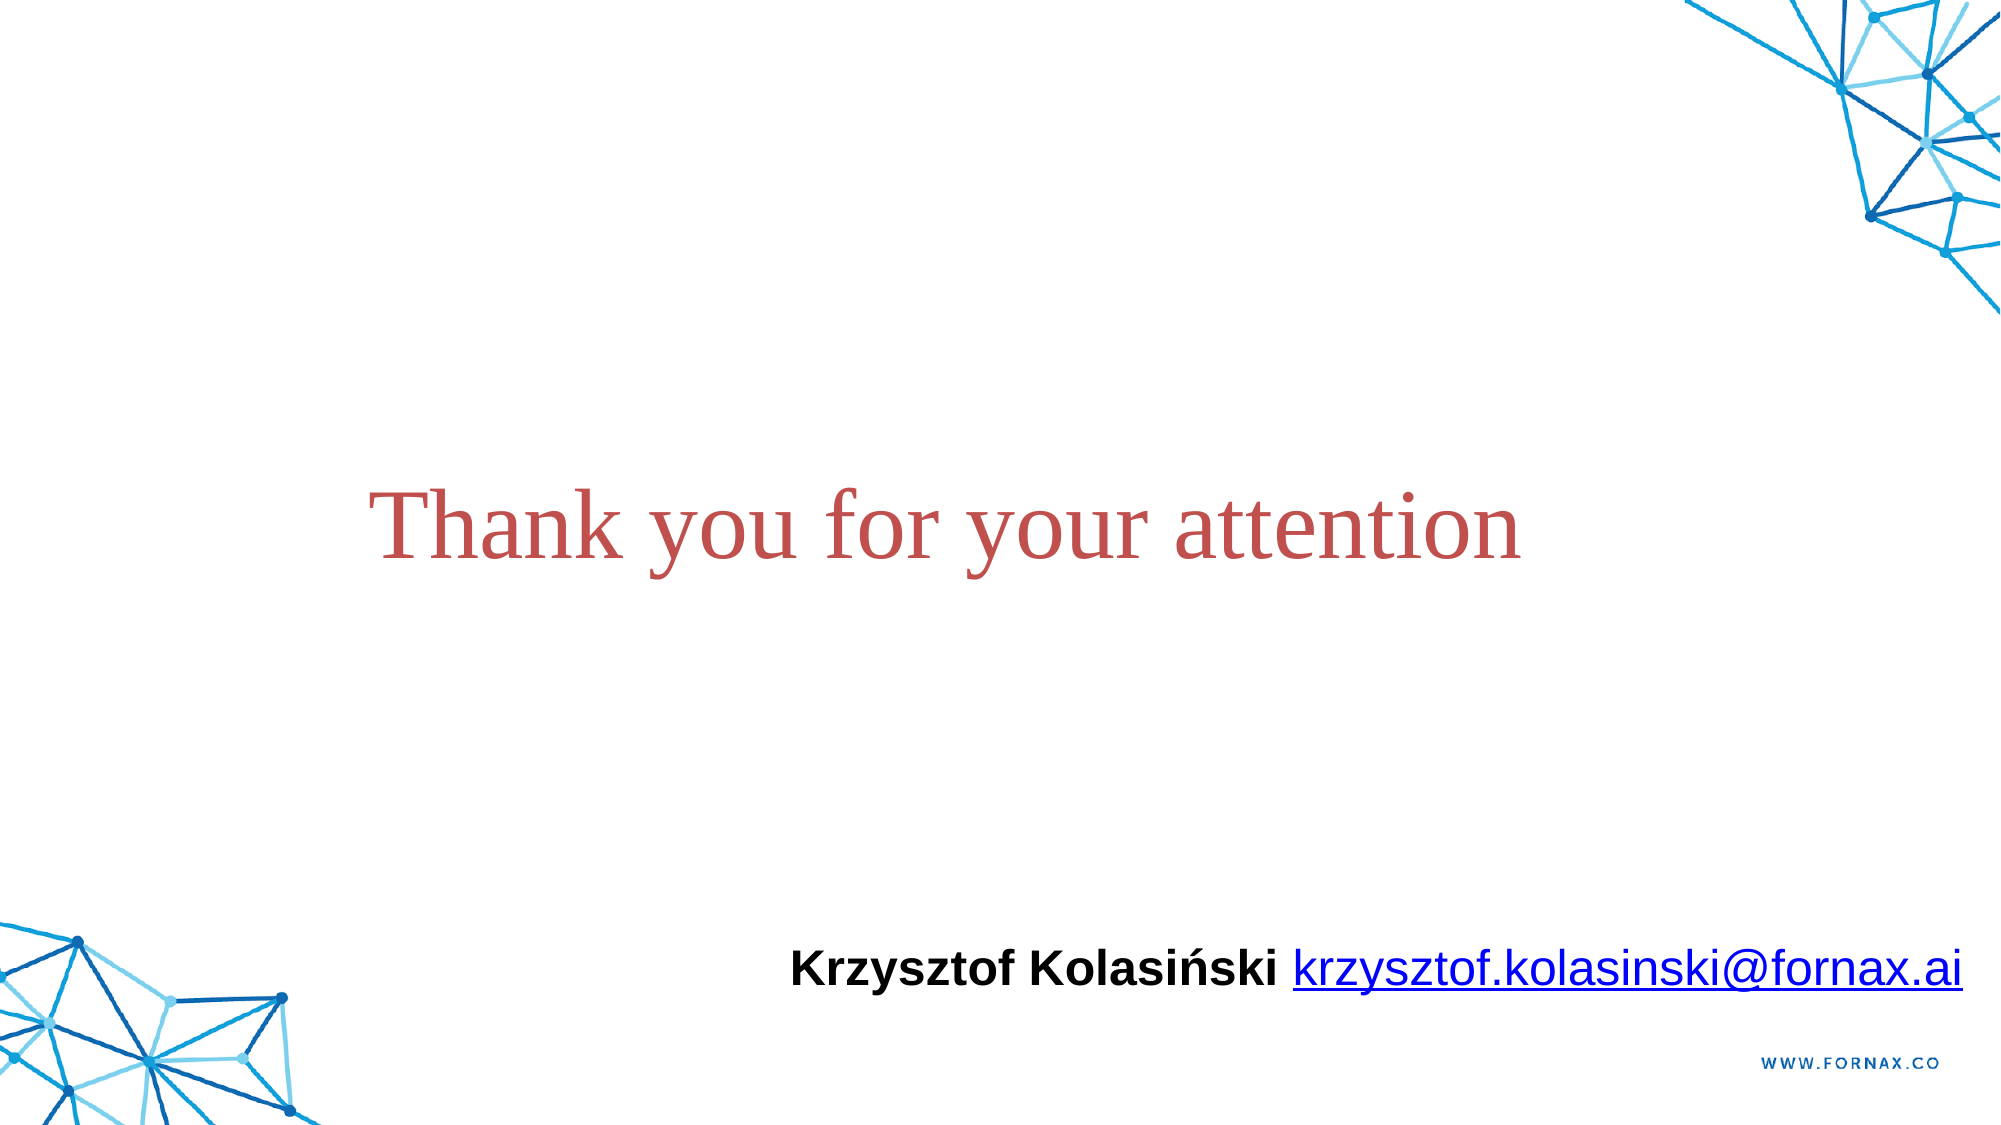

Thank you for your attention

Krzysztof Kolasiński krzysztof.kolasinski@fornax.ai